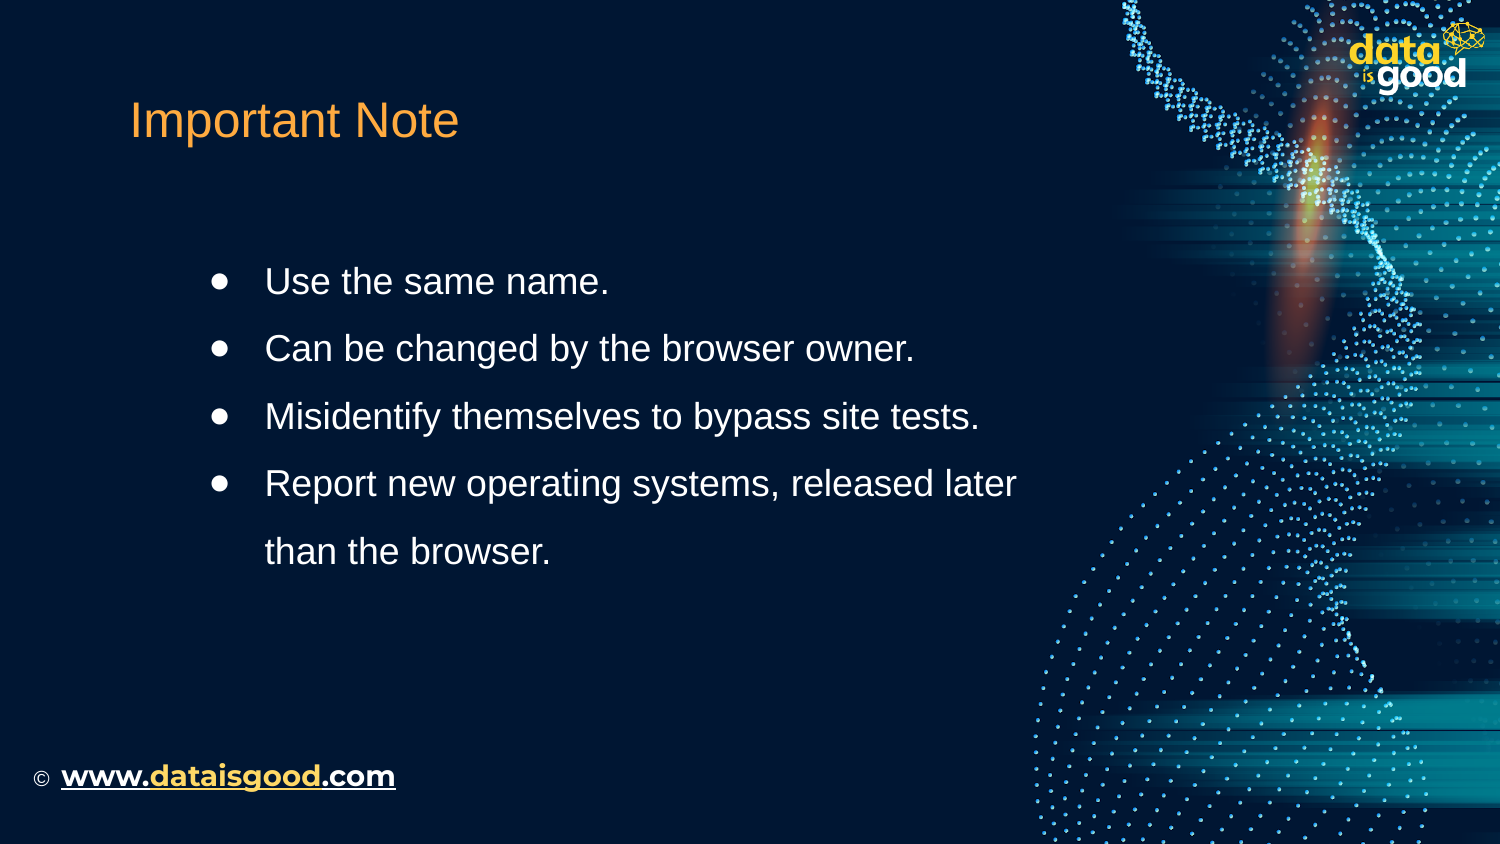

# Important Note
Use the same name.
Can be changed by the browser owner.
Misidentify themselves to bypass site tests.
Report new operating systems, released later than the browser.